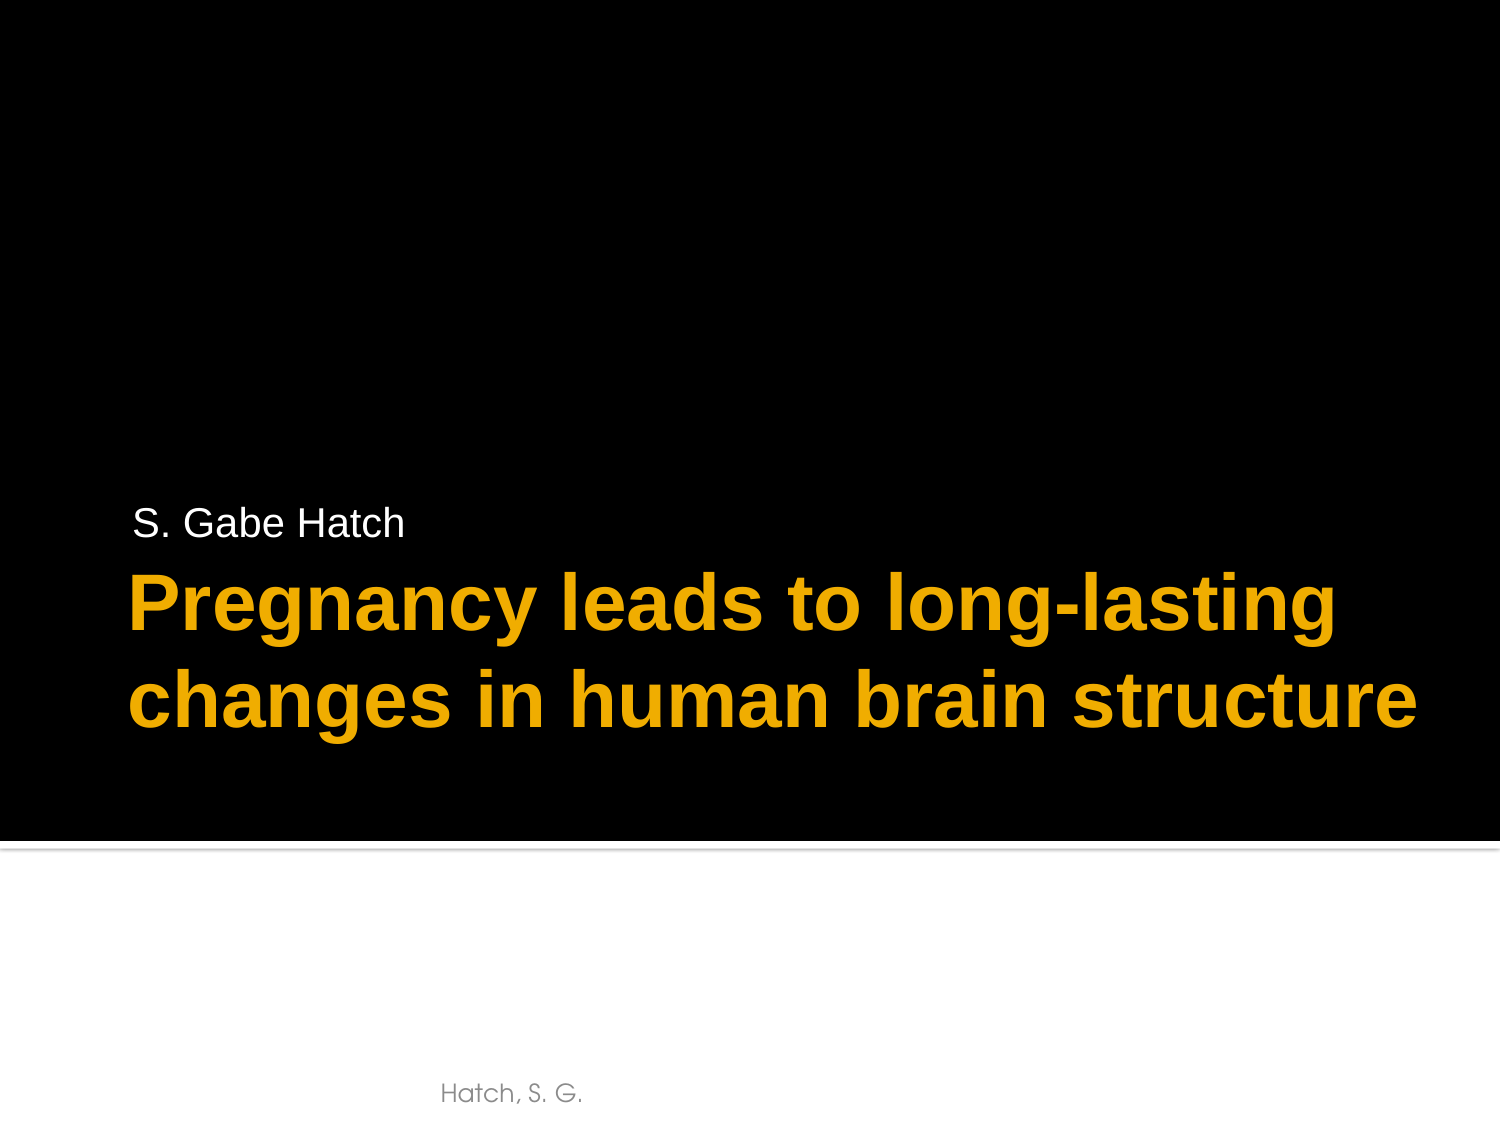

S. Gabe Hatch
# Pregnancy leads to long-lasting changes in human brain structure
Hatch, S. G.